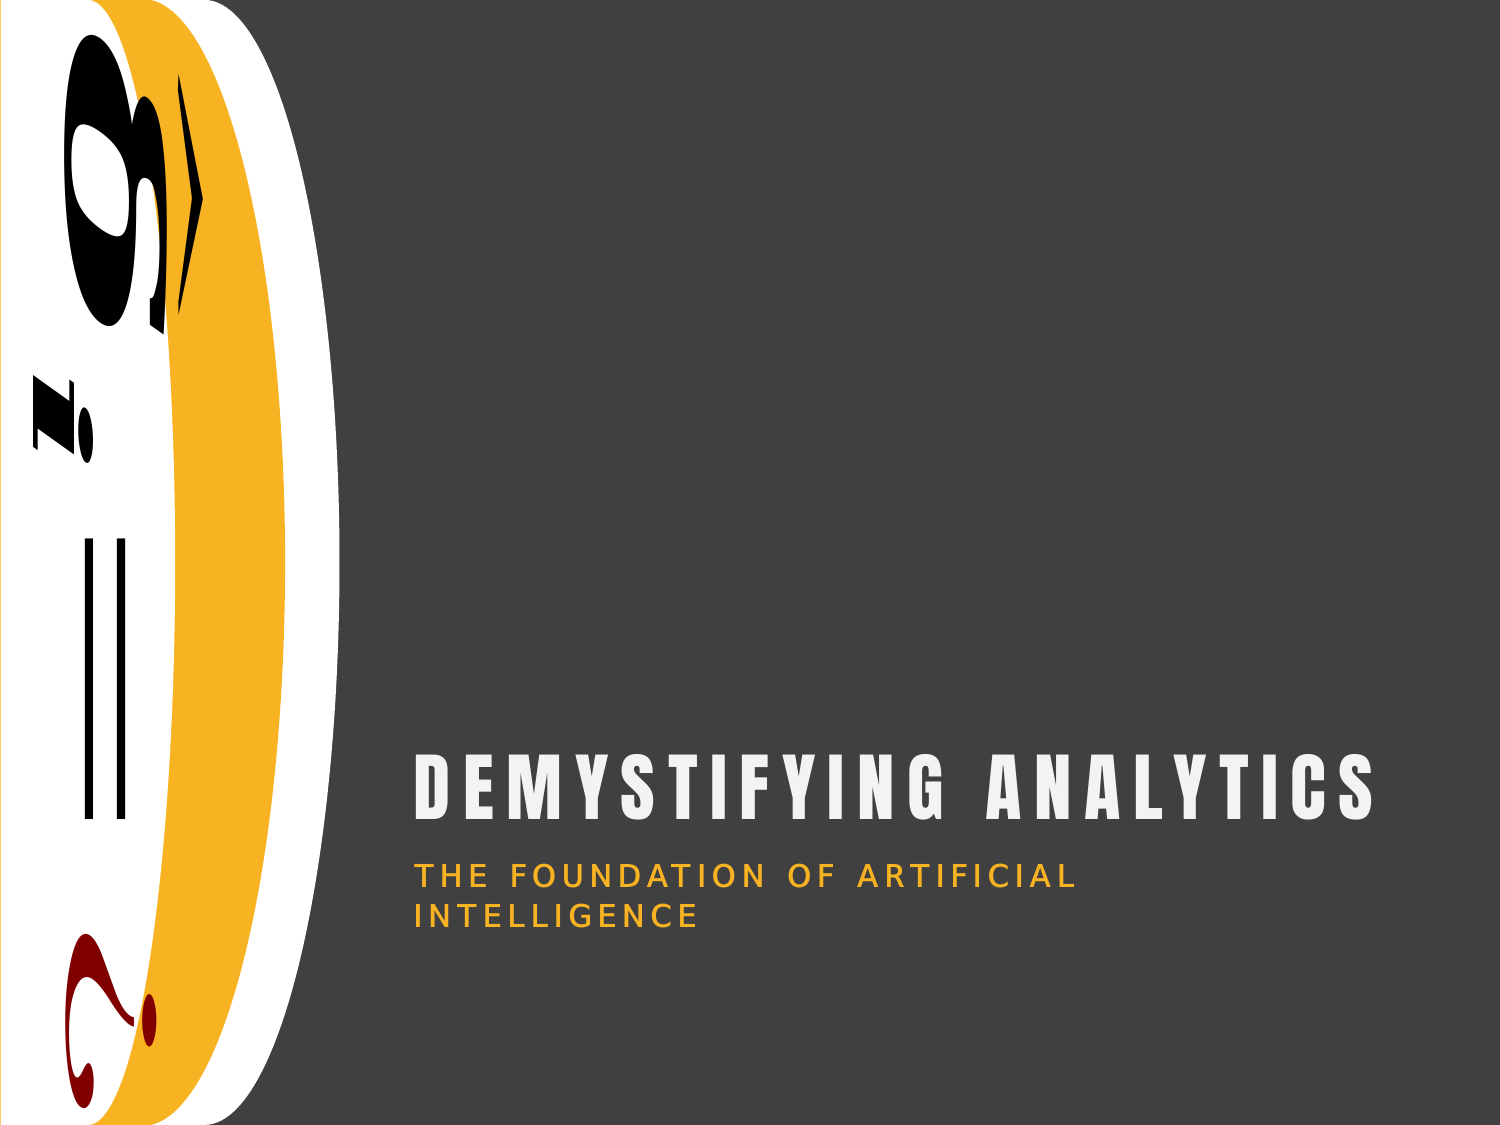

# Demystifying Analytics
the foundation of Artificial intelligence